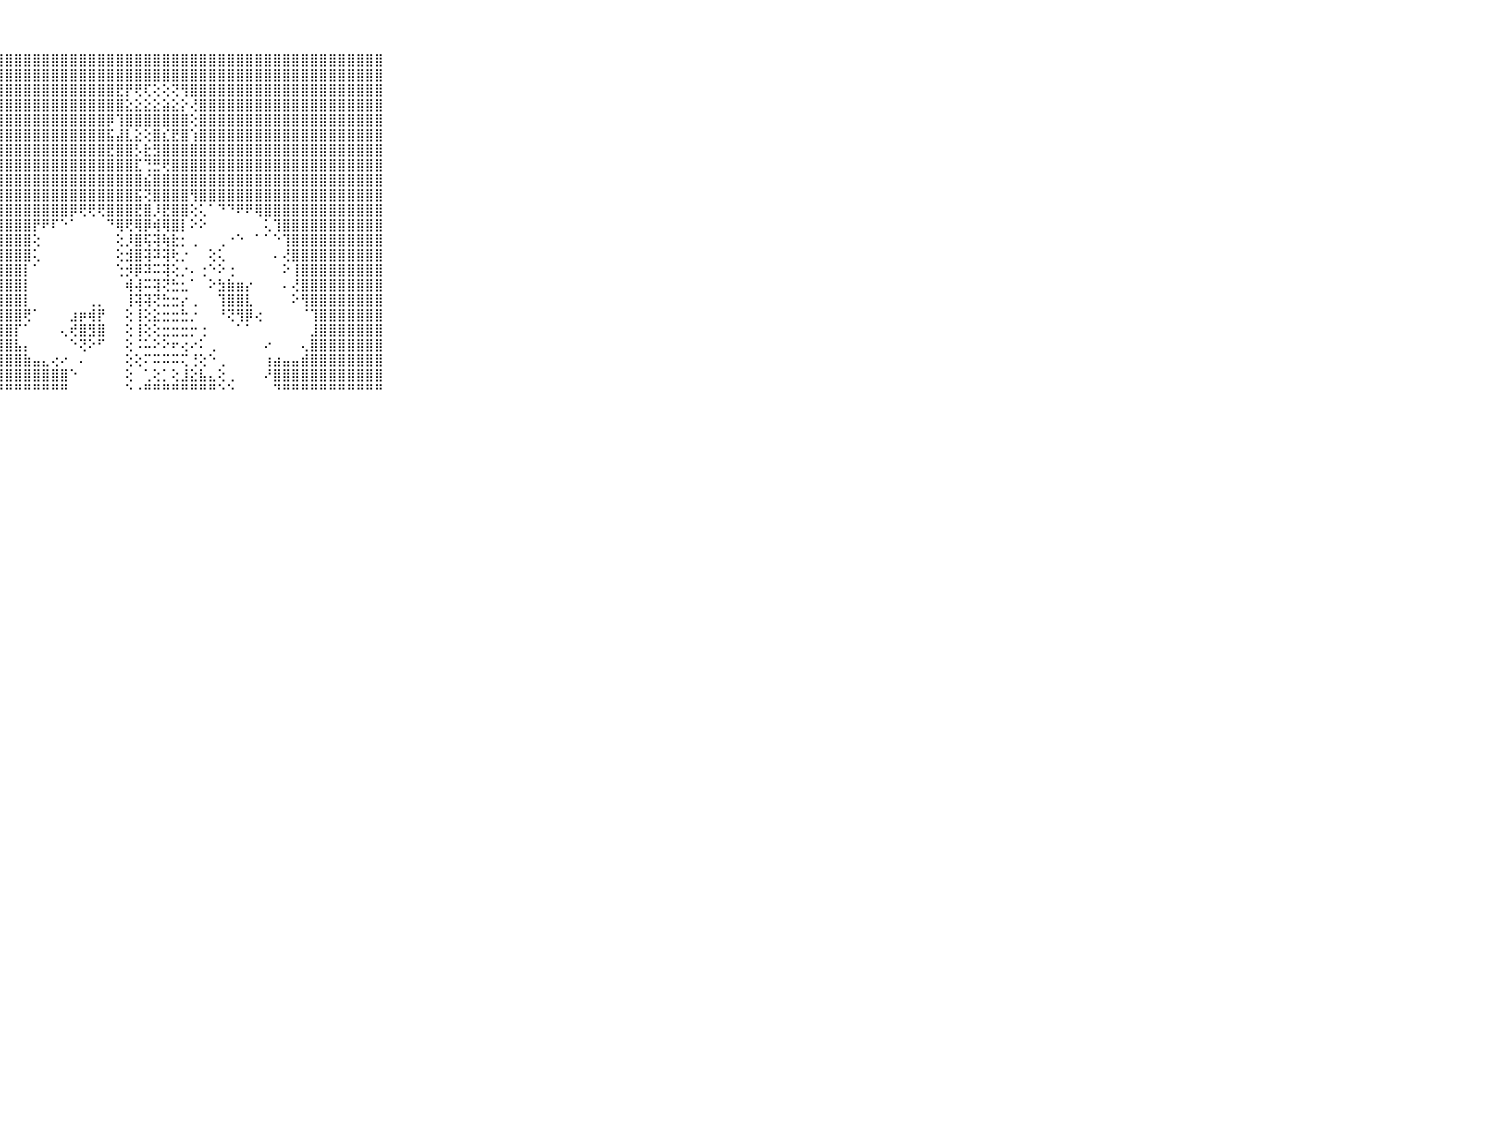

⠀⠀⠀⠀⠀⠀⠀⠀⠀⠀⠀⣿⣿⣿⣿⣿⣿⣿⣿⣿⣿⣿⣿⣿⣿⣿⣿⣿⣿⣿⣿⣿⣿⣿⣿⣿⣿⣿⣿⣿⣿⣿⣿⣿⣿⣿⣿⣿⣿⣿⣿⣿⣿⣿⣿⣿⣿⣿⣿⣿⣿⣿⣿⣿⣿⣿⣿⣿⣿⠀⠀⠀⠀⠀⠀⠀⠀⠀⠀⠀⠀
⠀⠀⠀⠀⠀⠀⠀⠀⠀⠀⠀⣿⣿⣿⣿⣿⣿⣿⣿⣿⣿⣿⣿⣿⣿⣿⣿⣿⣿⣿⣿⣿⣿⣿⣿⣿⣿⣿⣿⣿⣿⣿⣿⣿⣿⣿⣿⣿⣿⣿⣿⣿⣿⣿⣿⣿⣿⣿⣿⣿⣿⣿⣿⣿⣿⣿⣿⣿⣿⠀⠀⠀⠀⠀⠀⠀⠀⠀⠀⠀⠀
⠀⠀⠀⠀⠀⠀⠀⠀⠀⠀⠀⣿⣿⣿⣿⣿⣿⣿⣿⣿⣿⣿⣿⣿⣿⣿⣿⣿⣿⣿⣿⣿⣿⣿⣿⣿⣿⣿⣿⣿⣟⡟⢟⢏⢕⢕⢝⢻⣿⣿⣿⣿⣿⣿⣿⣿⣿⣿⣿⣿⣿⣿⣿⣿⣿⣿⣿⣿⣿⠀⠀⠀⠀⠀⠀⠀⠀⠀⠀⠀⠀
⠀⠀⠀⠀⠀⠀⠀⠀⠀⠀⠀⣿⣿⣿⣿⣿⣿⣿⣿⣿⣿⣿⣿⣿⣿⣿⣿⣿⣿⣿⣿⣿⣿⣿⣿⣿⣿⣿⣿⣿⣿⣕⣕⣕⣕⣵⣕⡕⢜⣿⣿⣿⣿⣿⣿⣿⣿⣿⣿⣿⣿⣿⣿⣿⣿⣿⣿⣿⣿⠀⠀⠀⠀⠀⠀⠀⠀⠀⠀⠀⠀
⠀⠀⠀⠀⠀⠀⠀⠀⠀⠀⠀⣿⣿⣿⣿⣿⣿⣿⣿⣿⣿⣿⣿⣿⣿⣿⣿⣿⣿⣿⣿⣿⣿⣿⣿⣿⣿⣿⣿⡿⢹⣿⣿⣿⣿⣿⣿⣿⢕⣿⣿⣿⣿⣿⣿⣿⣿⣿⣿⣿⣿⣿⣿⣿⣿⣿⣿⣿⣿⠀⠀⠀⠀⠀⠀⠀⠀⠀⠀⠀⠀
⠀⠀⠀⠀⠀⠀⠀⠀⠀⠀⠀⣿⣿⣿⣿⣿⣿⣿⣿⣿⣿⣿⣿⣿⣿⣿⣿⣿⣿⣿⣿⣿⣿⣿⣿⣿⣿⣿⣿⣯⣼⣇⣕⢕⣿⣎⣟⣿⢱⣿⣿⣿⣿⣿⣿⣿⣿⣿⣿⣿⣿⣿⣿⣿⣿⣿⣿⣿⣿⠀⠀⠀⠀⠀⠀⠀⠀⠀⠀⠀⠀
⠀⠀⠀⠀⠀⠀⠀⠀⠀⠀⠀⣿⣿⣿⣿⣿⣿⣿⣿⣿⣿⣿⣿⣿⣿⣿⣿⣿⣿⣿⣿⣿⣿⣿⣿⣿⣿⣿⣿⣟⣿⣿⡣⣗⣻⣿⣿⣿⣿⣿⣿⣿⣿⣿⣿⣿⣿⣿⣿⣿⣿⣿⣿⣿⣿⣿⣿⣿⣿⠀⠀⠀⠀⠀⠀⠀⠀⠀⠀⠀⠀
⠀⠀⠀⠀⠀⠀⠀⠀⠀⠀⠀⣿⣿⣿⣿⣿⣿⣿⣿⣿⣿⣿⣿⣿⣿⣿⣿⣿⣿⣿⣿⣿⣿⣿⣿⣿⣿⣿⣿⣿⣿⣿⣏⢙⣛⢟⣿⣿⣿⣿⣿⣿⣿⣿⣿⣿⣿⣿⣿⣿⣿⣿⣿⣿⣿⣿⣿⣿⣿⠀⠀⠀⠀⠀⠀⠀⠀⠀⠀⠀⠀
⠀⠀⠀⠀⠀⠀⠀⠀⠀⠀⠀⣿⣿⣿⣿⣿⣿⣿⣿⣿⣿⣿⣿⣿⣿⣿⣿⣿⣿⣿⣿⣿⣿⣿⣿⣿⣿⣿⣿⣿⣿⣿⣿⣮⣿⣿⣿⣿⣿⣿⣿⣿⣿⣿⣿⣿⣿⣿⣿⣿⣿⣿⣿⣿⣿⣿⣿⣿⣿⠀⠀⠀⠀⠀⠀⠀⠀⠀⠀⠀⠀
⠀⠀⠀⠀⠀⠀⠀⠀⠀⠀⠀⣿⣿⣿⣿⣿⣿⣿⣿⣿⣿⣿⣿⣿⣿⣿⣿⣿⣿⣿⣿⣿⣿⣿⣿⣿⣿⣿⣿⣿⣿⣿⣯⢝⣿⣿⣿⣿⢻⣿⣿⣿⣿⣿⣿⣿⣿⣿⣿⣿⣿⣿⣿⣿⣿⣿⣿⣿⣿⠀⠀⠀⠀⠀⠀⠀⠀⠀⠀⠀⠀
⠀⠀⠀⠀⠀⠀⠀⠀⠀⠀⠀⣿⣿⣿⣿⣿⣿⣿⣿⣿⣿⣿⣿⣿⣿⣿⣿⣿⣿⣿⣿⣿⣿⣿⣿⡿⢟⢟⢟⣿⣿⣿⣟⣿⡸⣟⣿⣿⢕⢅⠁⠙⠙⠟⠟⢿⣿⣿⣿⣿⣿⣿⣿⣿⣿⣿⣿⣿⣿⠀⠀⠀⠀⠀⠀⠀⠀⠀⠀⠀⠀
⠀⠀⠀⠀⠀⠀⠀⠀⠀⠀⠀⣿⣿⣿⣿⣿⣿⣿⣿⣿⣿⣿⣿⣿⣿⣿⣿⣿⣿⣿⣿⡟⠟⠏⠑⠁⠀⠀⠀⠙⢿⢟⢿⡿⢾⢿⣿⡇⠕⠕⠀⠀⠀⠀⠀⠀⢅⢹⣿⣿⣿⣿⣿⣿⣿⣿⣿⣿⣿⠀⠀⠀⠀⠀⠀⠀⠀⠀⠀⠀⠀
⠀⠀⠀⠀⠀⠀⠀⠀⠀⠀⠀⣿⣿⣿⣿⣿⣿⣿⣿⣿⣿⣿⣿⣿⣿⣿⣿⣿⣿⣿⣿⢕⠀⠀⠀⠀⠀⠀⠀⠀⢕⡸⣿⢯⢽⢷⣗⡂⢀⠀⠀⢀⠐⠑⠀⠁⠁⠑⢹⣿⣿⣿⣿⣿⣿⣿⣿⣿⣿⠀⠀⠀⠀⠀⠀⠀⠀⠀⠀⠀⠀
⠀⠀⠀⠀⠀⠀⠀⠀⠀⠀⠀⣿⣿⣿⣿⣿⣿⣿⣿⣿⣿⣿⣿⣿⣿⣿⣿⣿⣿⣿⣿⢅⠀⠀⠀⠀⠀⠀⠀⠀⢕⣺⣿⢽⠽⢽⢗⡐⠀⠀⢕⢅⠀⠀⠀⠀⠀⠄⢜⣿⣿⣿⣿⣿⣿⣿⣿⣿⣿⠀⠀⠀⠀⠀⠀⠀⠀⠀⠀⠀⠀
⠀⠀⠀⠀⠀⠀⠀⠀⠀⠀⠀⣿⣿⣿⣿⣿⣿⣿⣿⣿⣿⣿⣿⣿⣿⣿⣿⣿⣿⣿⡇⠁⠀⠀⠀⠀⠀⠀⠀⠀⢑⡺⡿⠽⠭⢽⢕⡐⠄⢐⠑⠕⢐⠀⠀⠀⠀⠀⠕⢸⣿⣿⣿⣿⣿⣿⣿⣿⣿⠀⠀⠀⠀⠀⠀⠀⠀⠀⠀⠀⠀
⠀⠀⠀⠀⠀⠀⠀⠀⠀⠀⠀⣿⣿⣿⣿⣿⣿⣿⣿⣿⣿⣿⣿⣿⣿⣿⣿⣿⣿⣿⡇⠀⠀⠀⠀⠀⠀⠀⠀⠀⠀⢾⢼⠭⢽⢝⣓⣂⠁⠀⠕⣳⣷⣶⡔⠀⠀⠀⠄⢜⣿⣿⣿⣿⣿⣿⣿⣿⣿⠀⠀⠀⠀⠀⠀⠀⠀⠀⠀⠀⠀
⠀⠀⠀⠀⠀⠀⠀⠀⠀⠀⠀⣿⣿⣿⣿⣿⣿⣿⣿⣿⣿⣿⣿⣿⣿⣿⣿⣿⣿⣿⡇⠀⠀⠀⠀⠀⠀⢀⡀⠀⠀⢸⢽⢽⢝⣓⣒⡔⢀⠀⠀⢹⣿⣿⣇⠀⠀⠀⠀⠕⢻⣿⣿⣿⣿⣿⣿⣿⣿⠀⠀⠀⠀⠀⠀⠀⠀⠀⠀⠀⠀
⠀⠀⠀⠀⠀⠀⠀⠀⠀⠀⠀⣿⣿⣿⣿⣿⣿⣿⣿⣿⣿⣿⣿⣿⣿⣿⣿⣿⣿⣿⢟⠁⠀⠀⠀⣰⡶⢾⡟⠀⠀⢕⢸⢕⣕⣒⣒⣓⡐⠀⠀⠘⢝⢻⡿⢔⠀⠀⠀⠀⠈⢹⣿⣿⣿⣿⣿⣿⣿⠀⠀⠀⠀⠀⠀⠀⠀⠀⠀⠀⠀
⠀⠀⠀⠀⠀⠀⠀⠀⠀⠀⠀⣿⣿⣿⣿⣿⣿⣿⣿⣿⣿⣿⣿⣿⣿⣿⣿⣿⣿⡏⠁⠀⠀⠀⢄⢞⣿⣻⣿⠀⠀⢕⢸⢕⢕⣒⣒⣒⡒⢐⠀⠀⠀⠁⠁⠀⠀⠀⠀⠀⠀⣸⣿⣿⣿⣿⣿⣿⣿⠀⠀⠀⠀⠀⠀⠀⠀⠀⠀⠀⠀
⠀⠀⠀⠀⠀⠀⠀⠀⠀⠀⠀⣿⣿⣿⣿⣿⣿⣿⣿⣿⣿⣿⣿⣿⣿⣿⣿⣿⣿⣧⡄⠀⠀⠀⠀⠑⢝⠕⠋⠀⠀⢕⠨⠥⠕⠕⠖⢔⠔⠅⢀⠀⠀⠀⠀⠀⠔⠀⠀⠀⢄⣿⣿⣿⣿⣿⣿⣿⣿⠀⠀⠀⠀⠀⠀⠀⠀⠀⠀⠀⠀
⠀⠀⠀⠀⠀⠀⠀⠀⠀⠀⠀⣿⣿⣿⣿⣿⣿⣿⣿⣿⣿⣿⣿⣿⣿⣿⣿⣿⣿⣿⣷⣤⣄⢔⠔⠀⠄⠀⠀⠀⠀⢕⢕⠍⠭⠭⠭⢍⢘⢕⠑⢀⠀⠀⠀⠀⢰⣴⣤⣤⣾⣿⣿⣿⣿⣿⣿⣿⣿⠀⠀⠀⠀⠀⠀⠀⠀⠀⠀⠀⠀
⠀⠀⠀⠀⠀⠀⠀⠀⠀⠀⠀⣿⣿⣿⣿⣿⣿⣿⣿⣿⣿⣿⣿⣿⣿⣿⣿⣿⣿⣿⣿⣿⣿⣿⣿⠑⠀⠀⠀⠀⠀⢕⠀⢁⢕⡁⢕⣸⣕⣧⣄⢕⢀⠀⠀⠀⠜⣿⣿⣿⣿⣿⣿⣿⣿⣿⣿⣿⣿⠀⠀⠀⠀⠀⠀⠀⠀⠀⠀⠀⠀
⠀⠀⠀⠀⠀⠀⠀⠀⠀⠀⠀⠛⠛⠛⠛⠛⠛⠛⠛⠛⠛⠛⠛⠛⠛⠛⠛⠛⠛⠛⠛⠛⠛⠛⠛⠀⠀⠀⠀⠀⠀⠑⠐⠛⠛⠛⠛⠛⠛⠛⠛⠑⠑⠀⠀⠀⠀⠙⠛⠛⠛⠛⠛⠛⠛⠛⠛⠛⠛⠀⠀⠀⠀⠀⠀⠀⠀⠀⠀⠀⠀